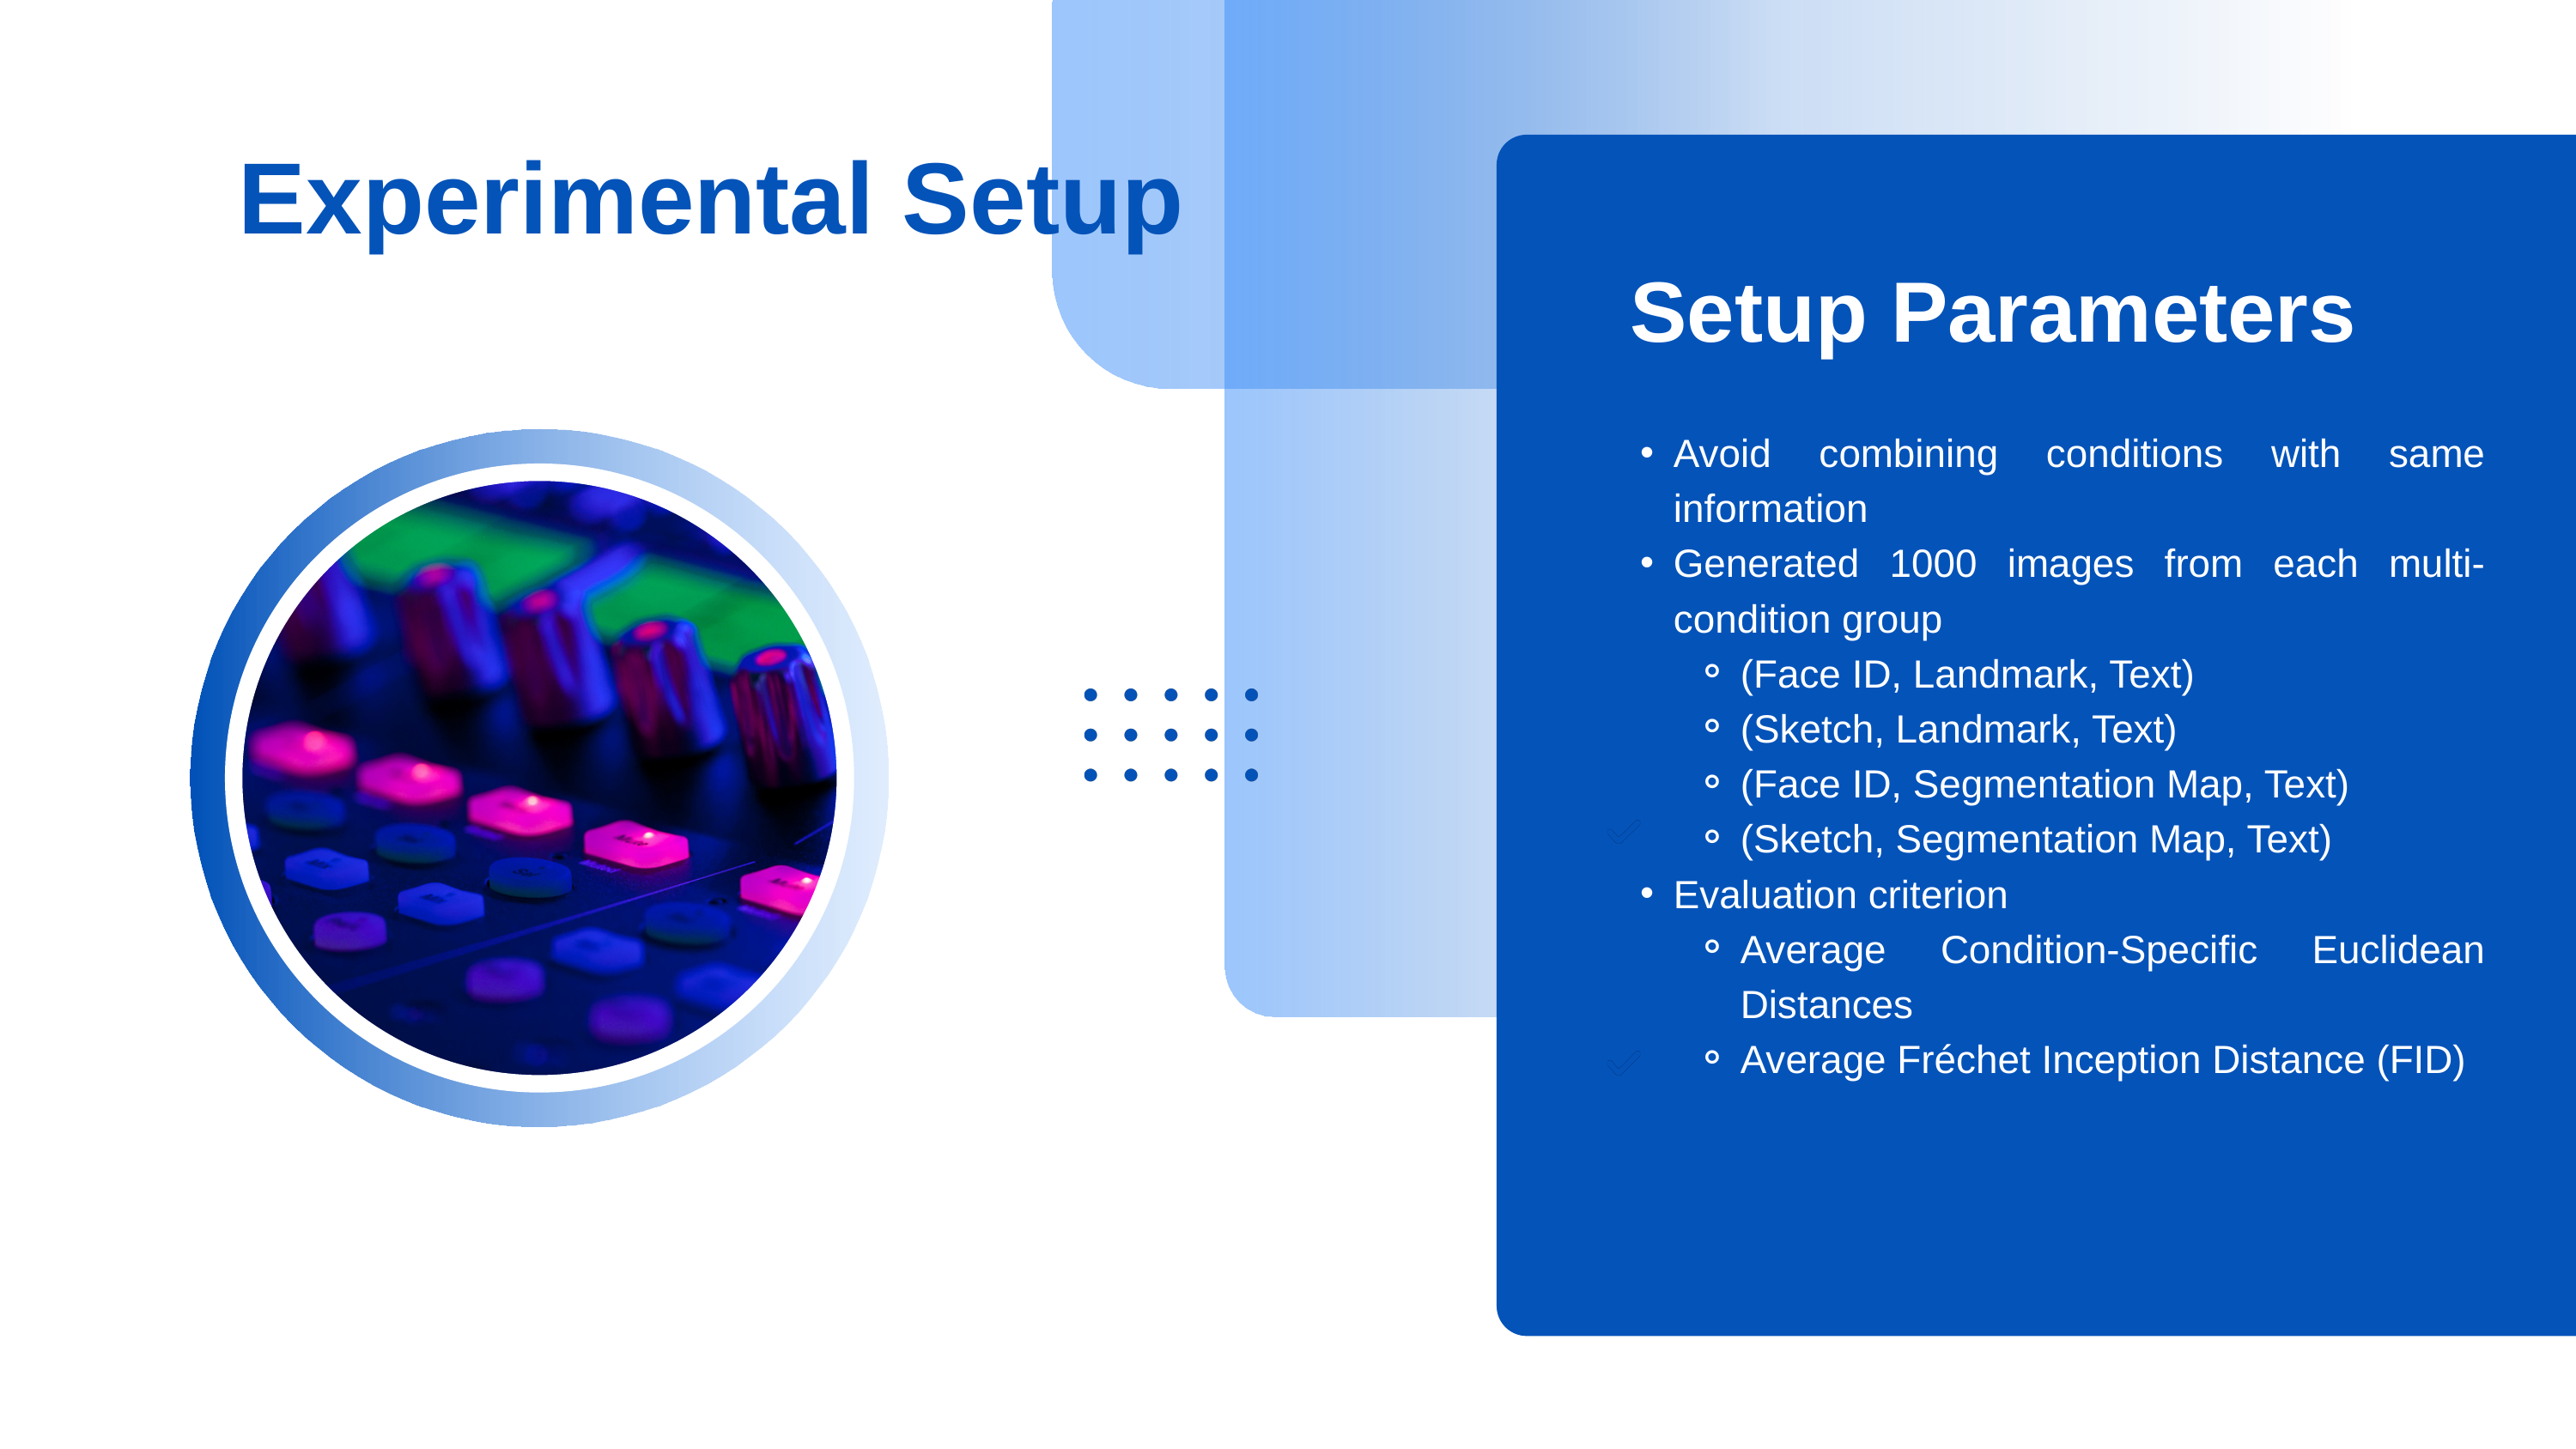

Experimental Setup

 Setup Parameters
Avoid combining conditions with same information
Generated 1000 images from each multi-condition group
(Face ID, Landmark, Text)
(Sketch, Landmark, Text)
(Face ID, Segmentation Map, Text)
(Sketch, Segmentation Map, Text)
Evaluation criterion
Average Condition-Specific Euclidean Distances
Average Fréchet Inception Distance (FID)